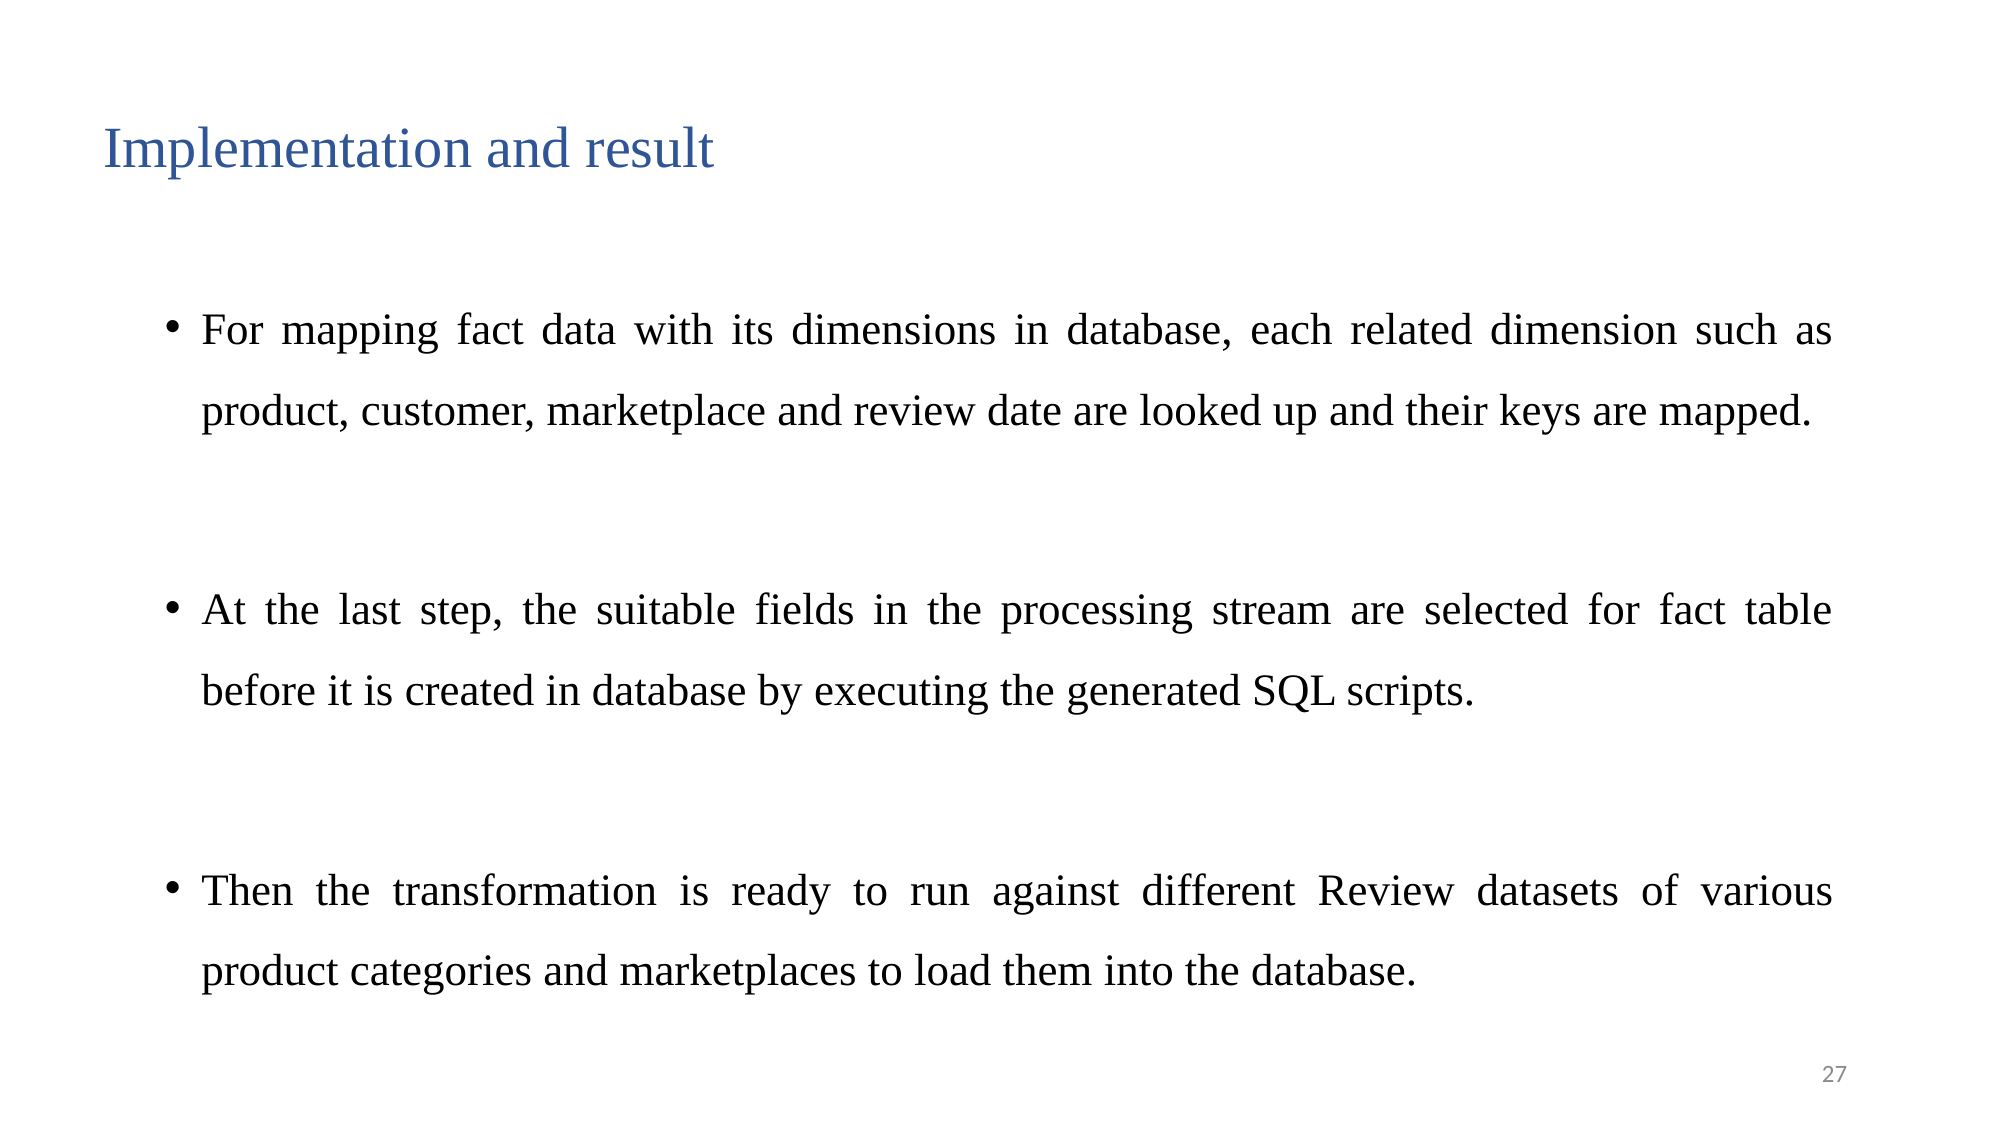

# Implementation and result
For mapping fact data with its dimensions in database, each related dimension such as product, customer, marketplace and review date are looked up and their keys are mapped.

At the last step, the suitable fields in the processing stream are selected for fact table before it is created in database by executing the generated SQL scripts.

Then the transformation is ready to run against different Review datasets of various product categories and marketplaces to load them into the database.

27